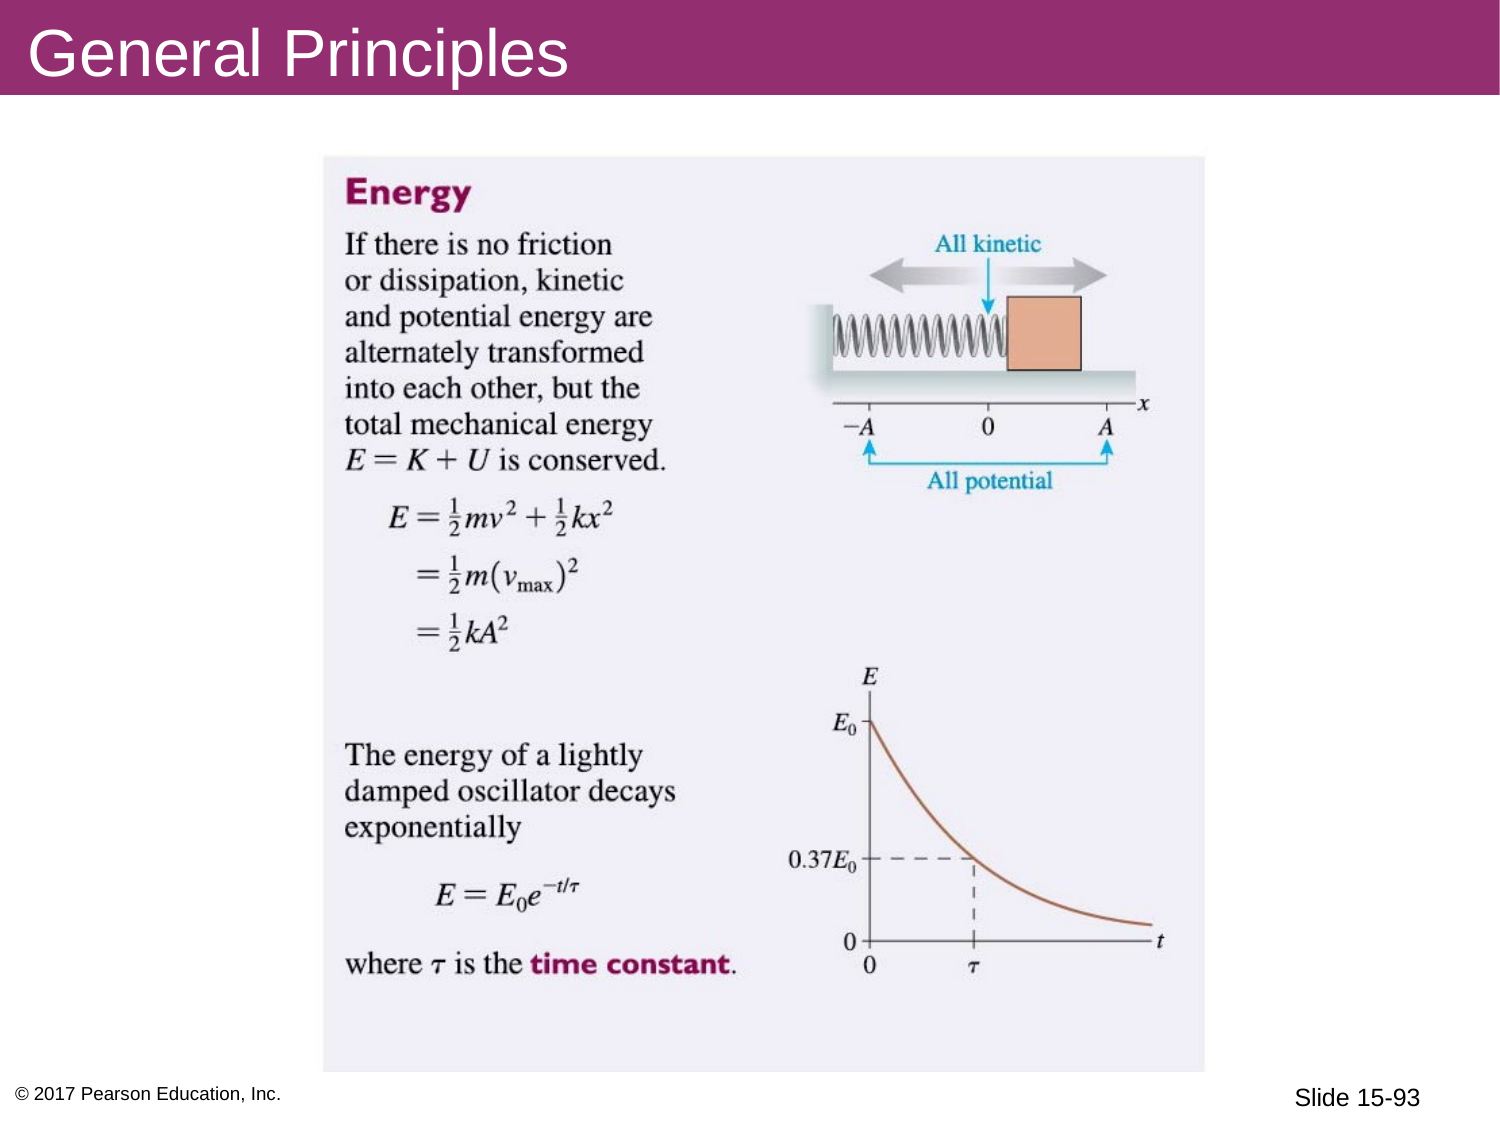

# General Principles

© 2017 Pearson Education, Inc.
Slide 15-93